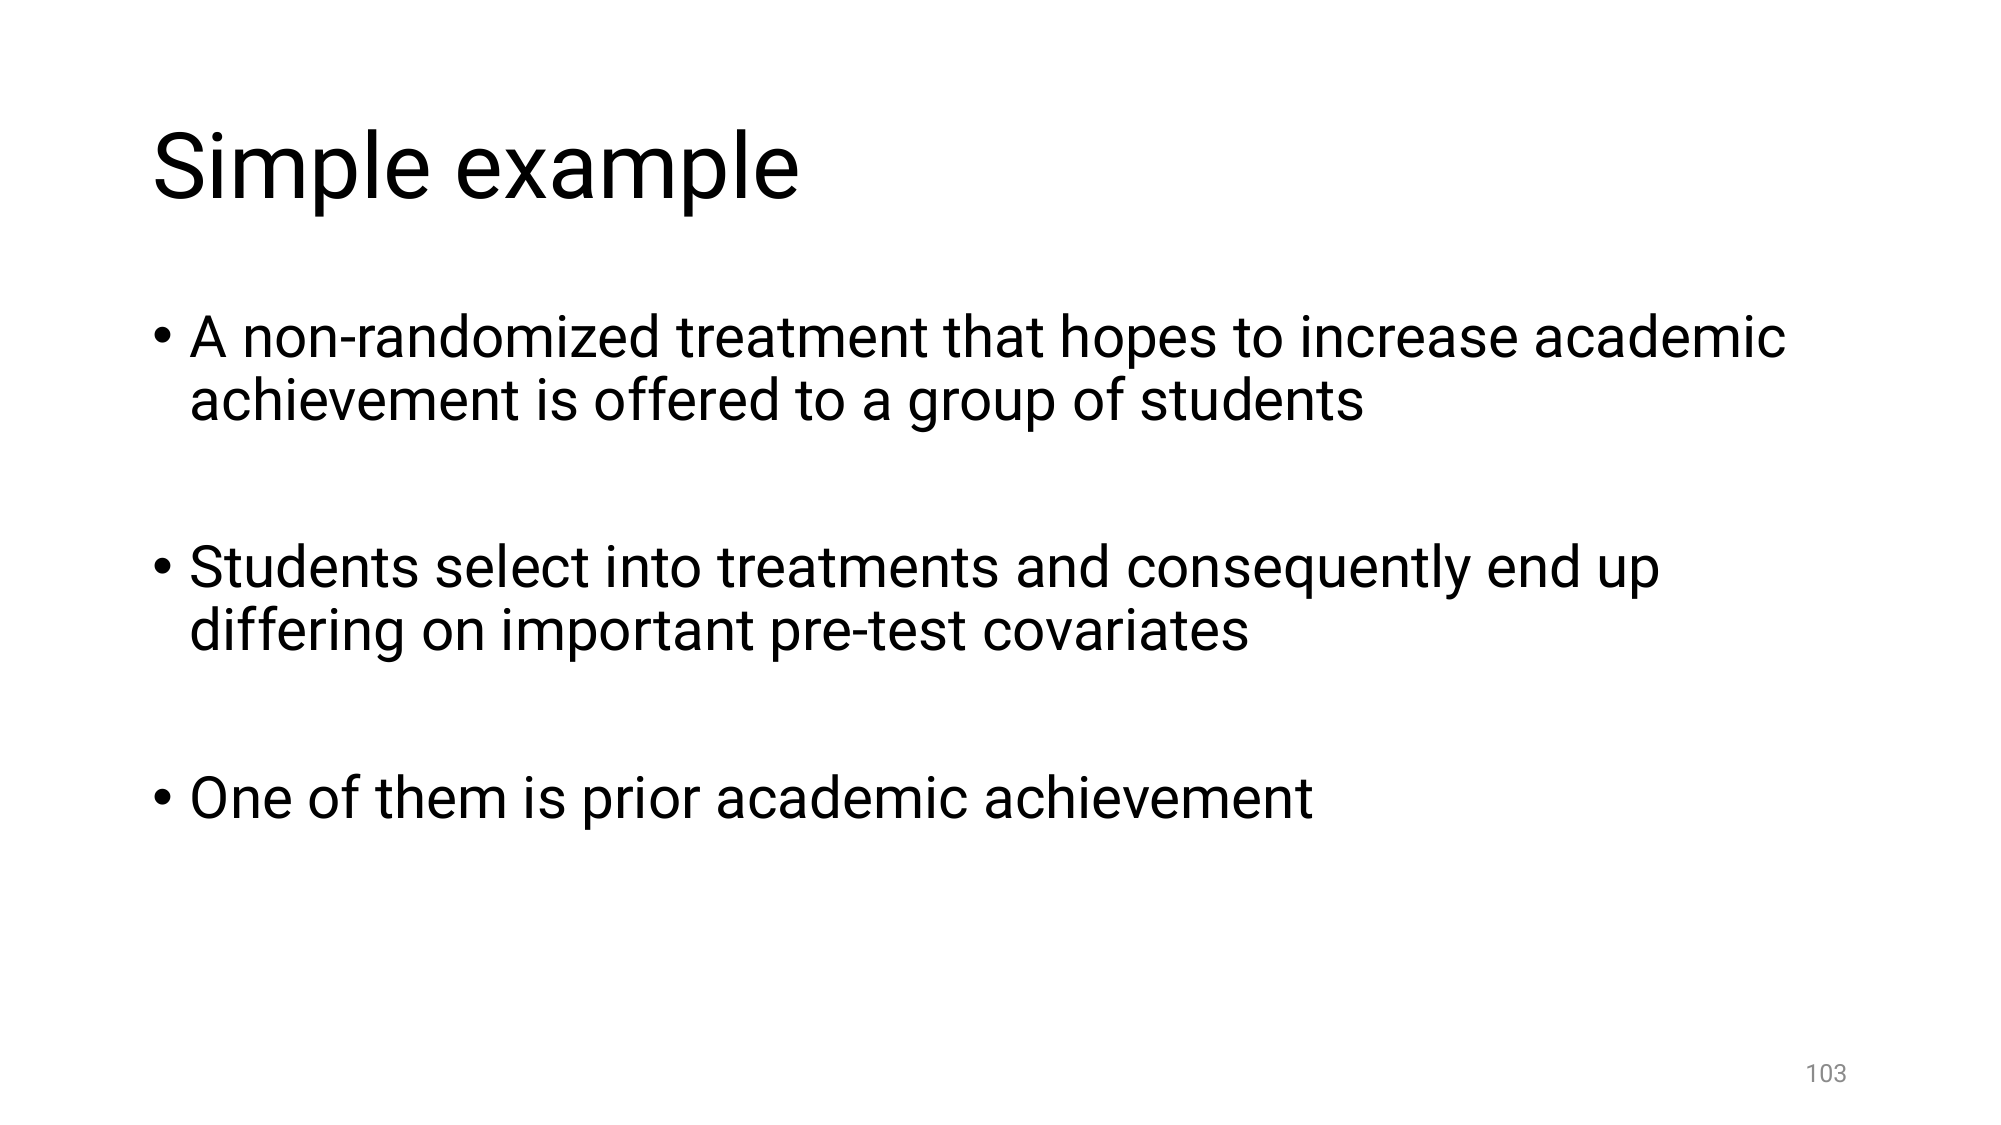

# Simple example
A non-randomized treatment that hopes to increase academic achievement is offered to a group of students

Students select into treatments and consequently end up differing on important pre-test covariates

One of them is prior academic achievement
103